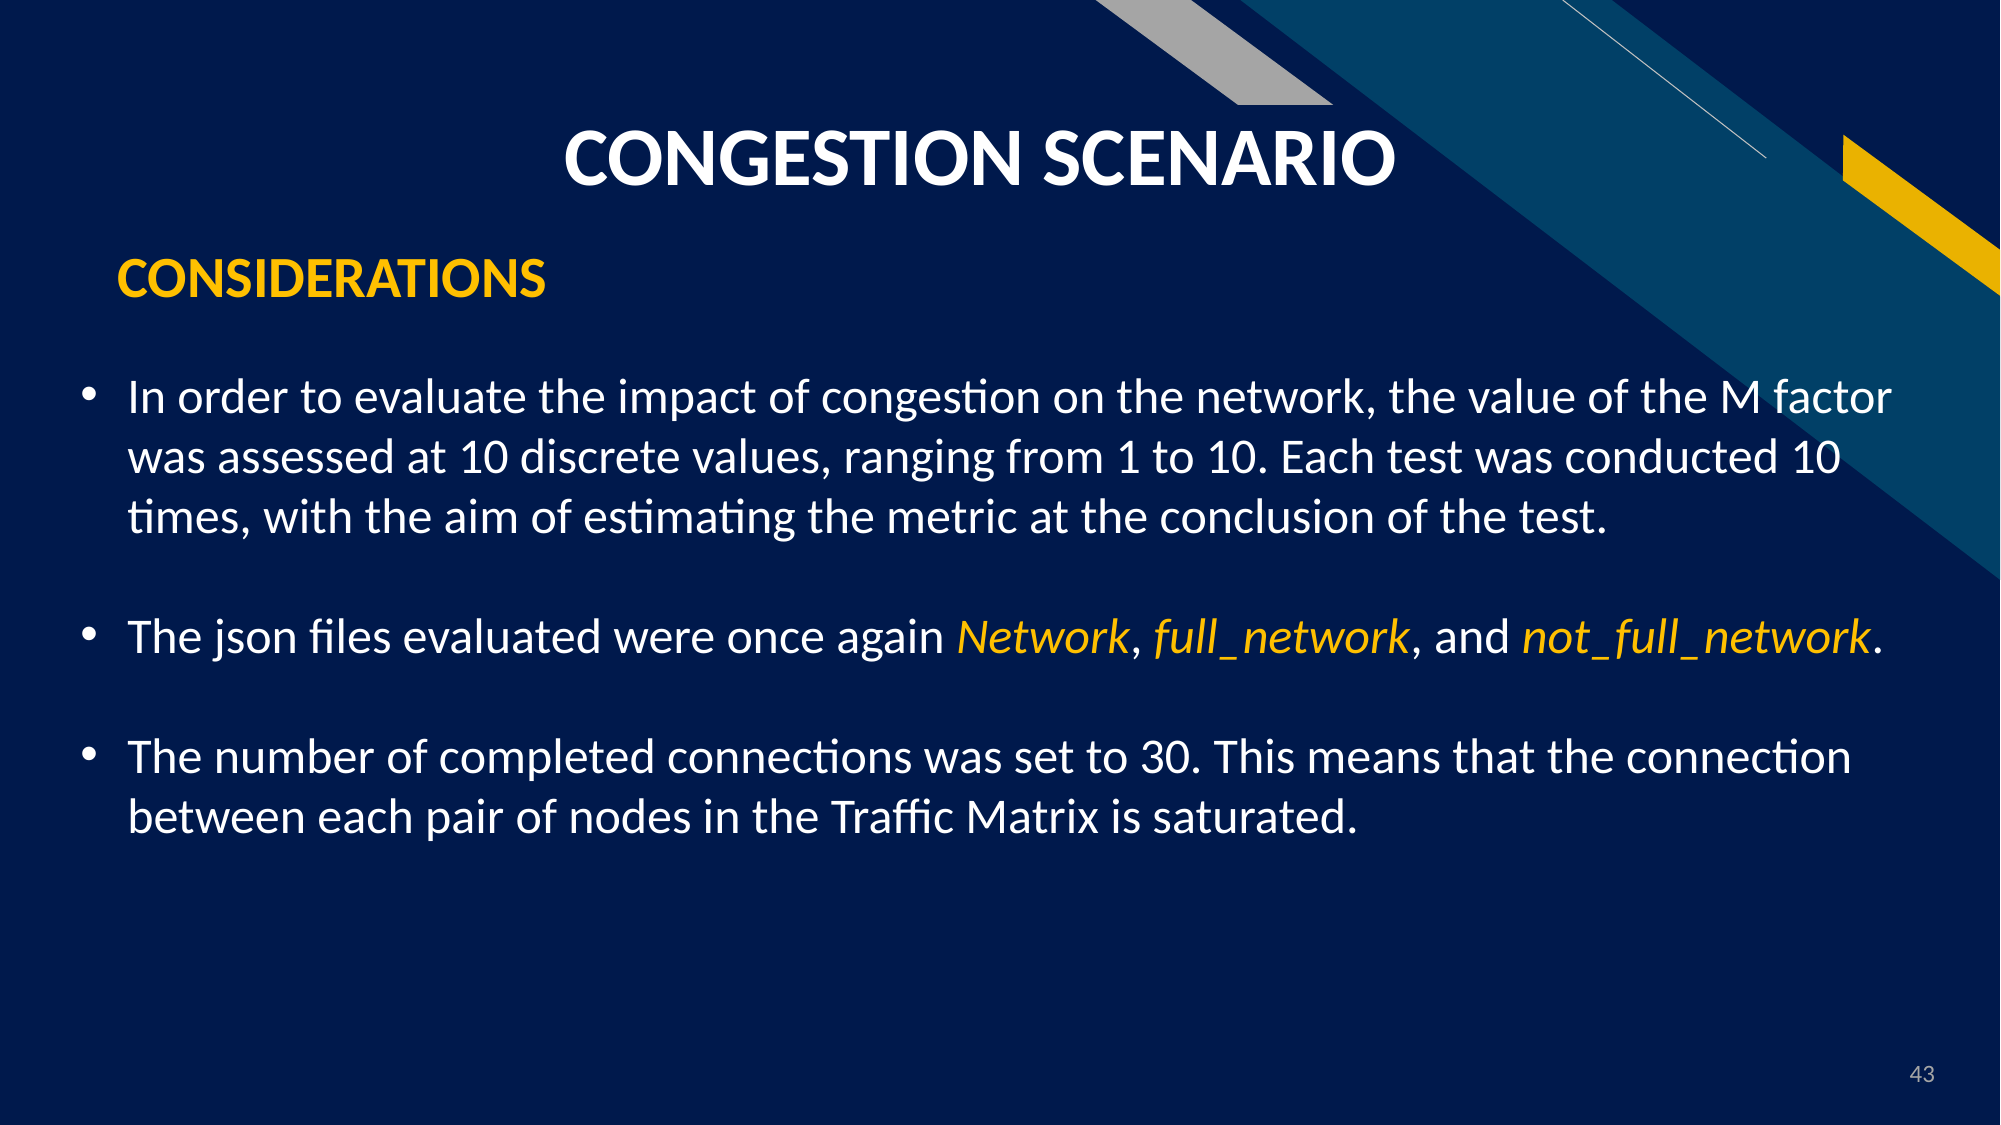

CONGESTION SCENARIO

# CONSIDERATIONS
In order to evaluate the impact of congestion on the network, the value of the M factor was assessed at 10 discrete values, ranging from 1 to 10. Each test was conducted 10 times, with the aim of estimating the metric at the conclusion of the test.

The json files evaluated were once again Network, full_network, and not_full_network.

The number of completed connections was set to 30. This means that the connection between each pair of nodes in the Traffic Matrix is saturated.
43